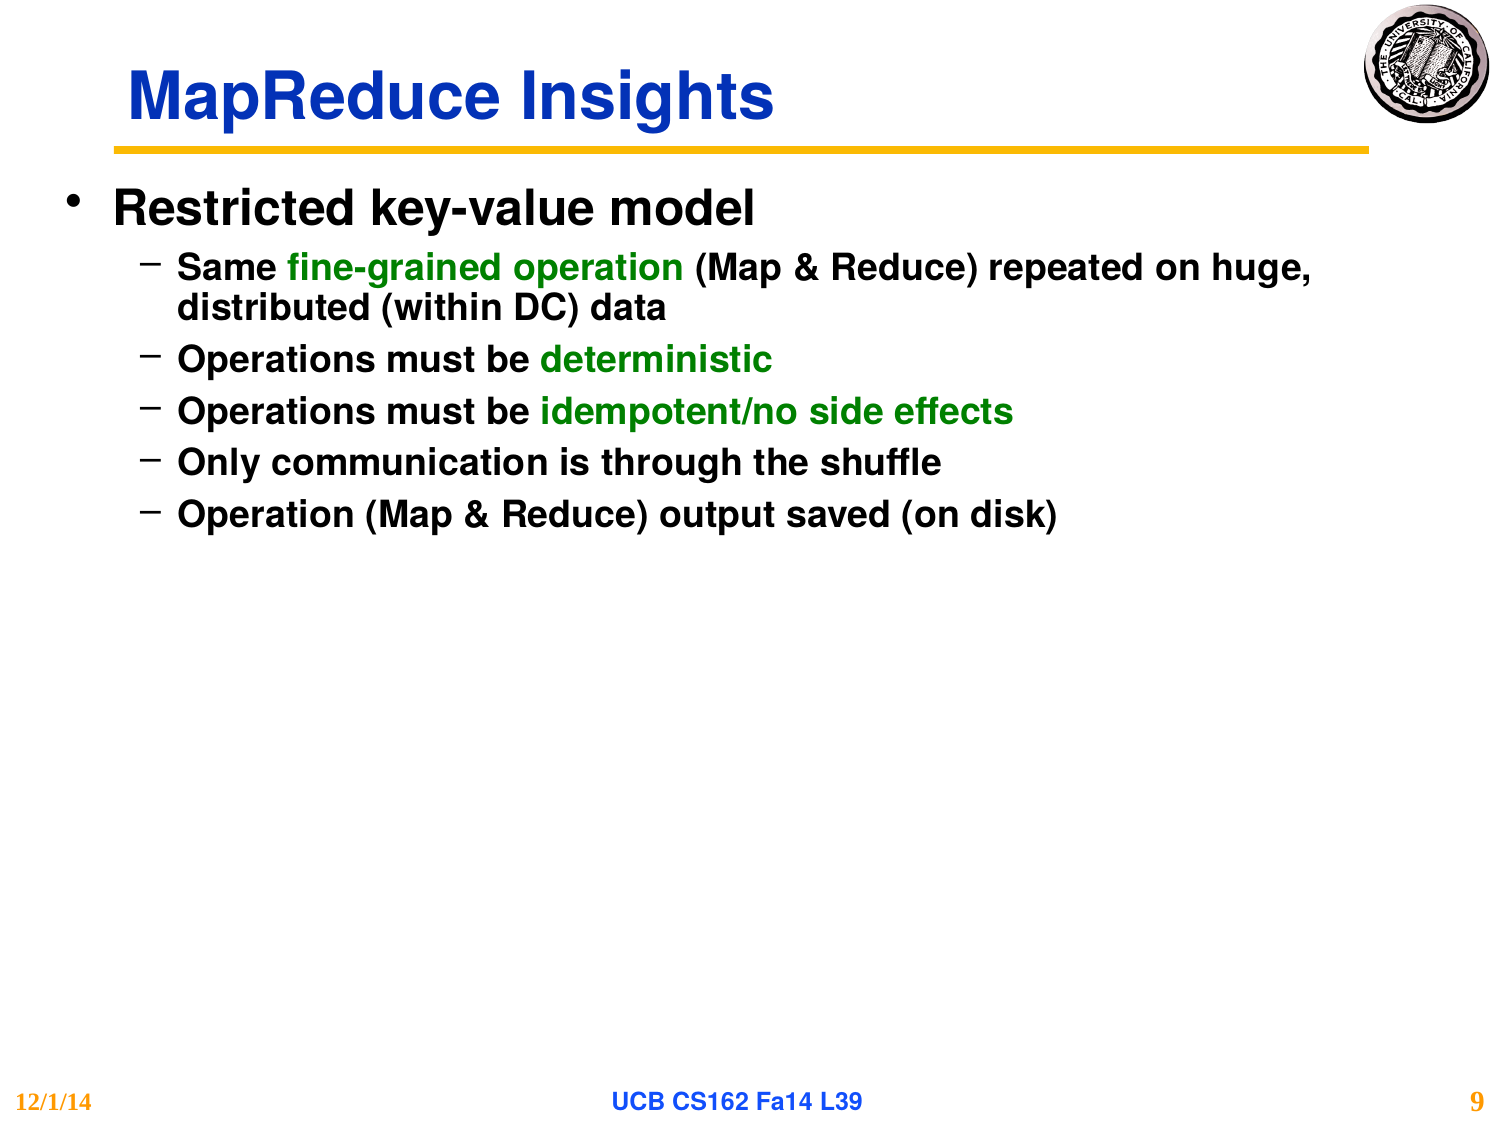

# MapReduce Insights
Restricted key-value model
Same fine-grained operation (Map & Reduce) repeated on huge, distributed (within DC) data
Operations must be deterministic
Operations must be idempotent/no side effects
Only communication is through the shuffle
Operation (Map & Reduce) output saved (on disk)

12/1/14
UCB CS162 Fa14 L39
9